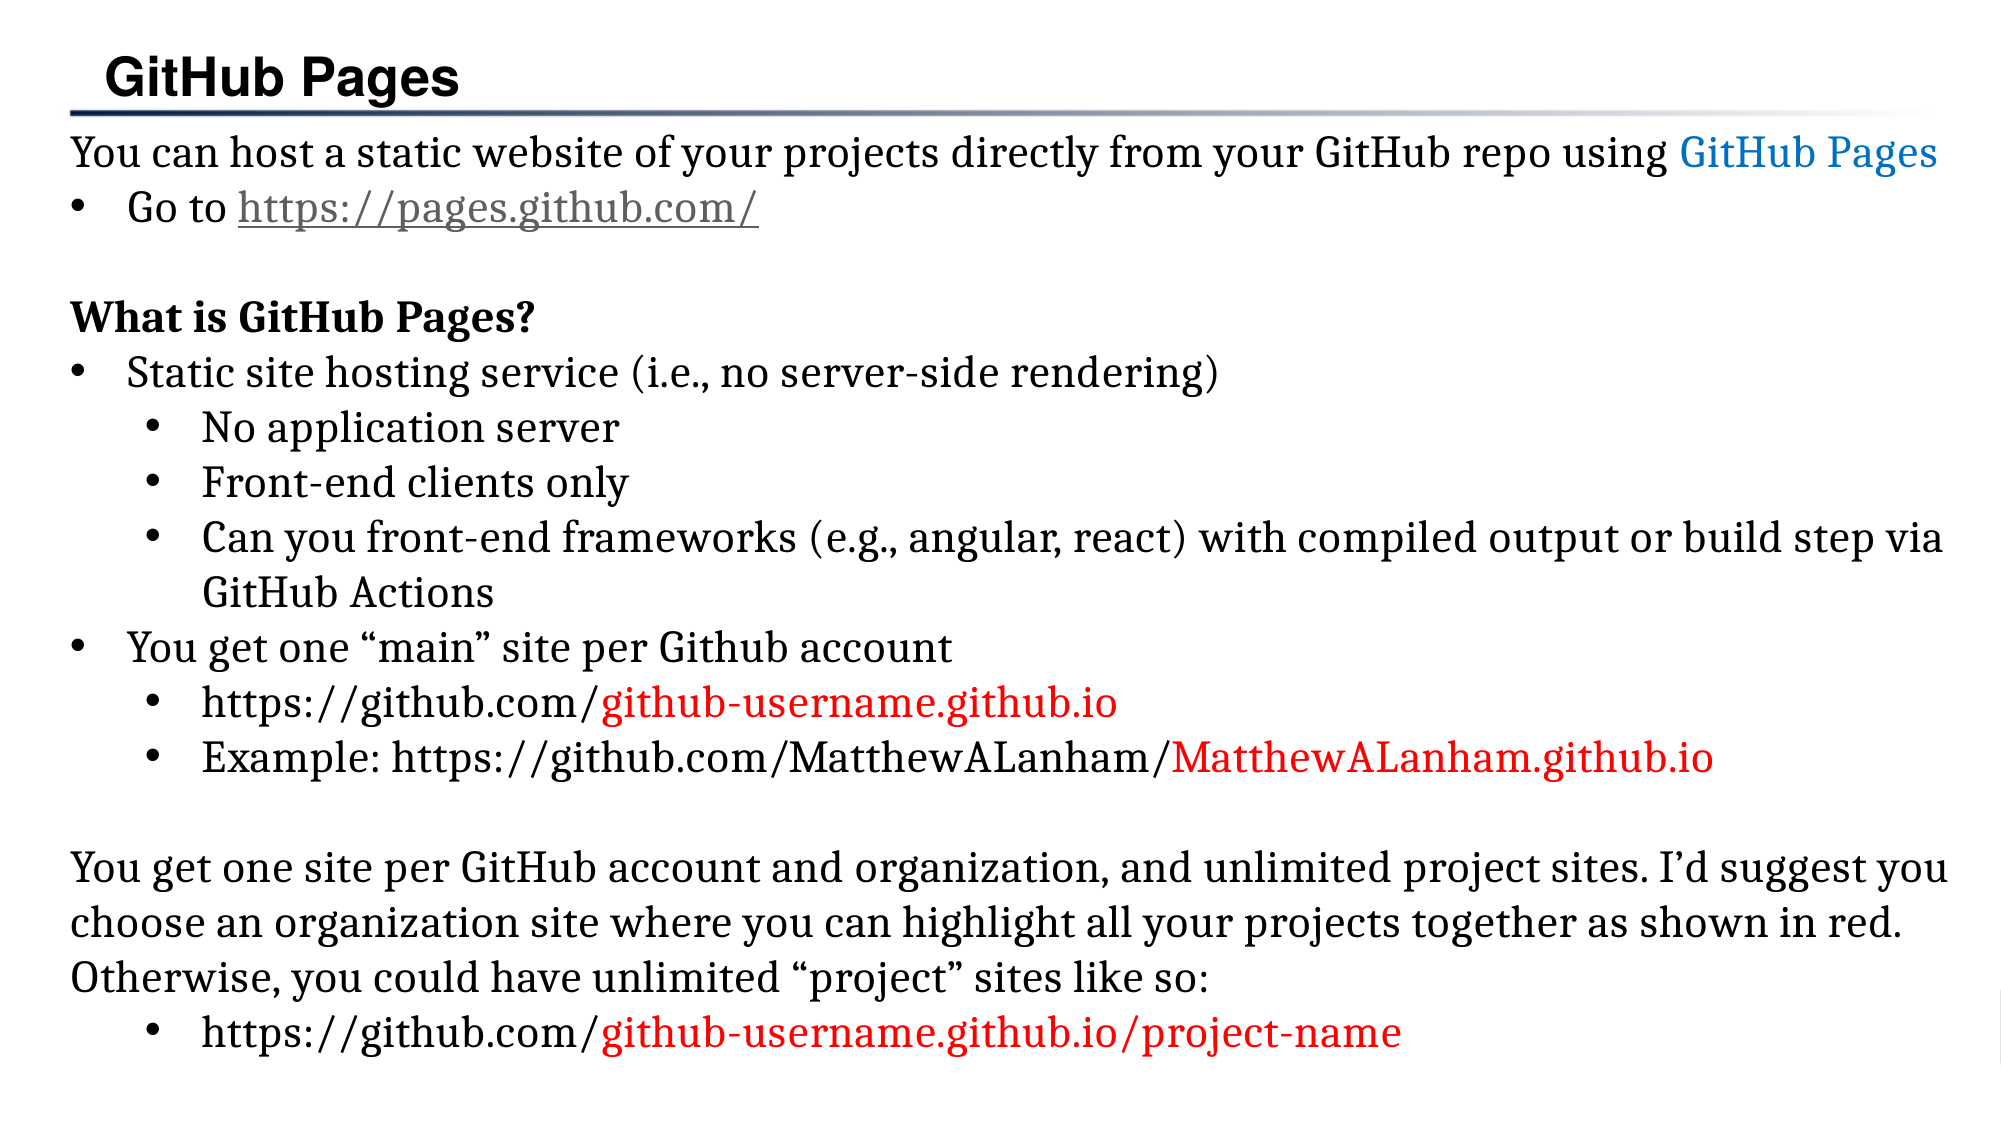

GitHub Pages
You can host a static website of your projects directly from your GitHub repo using GitHub Pages
Go to https://pages.github.com/

What is GitHub Pages?
Static site hosting service (i.e., no server-side rendering)
No application server
Front-end clients only
Can you front-end frameworks (e.g., angular, react) with compiled output or build step via GitHub Actions
You get one “main” site per Github account
https://github.com/github-username.github.io
Example: https://github.com/MatthewALanham/MatthewALanham.github.io

You get one site per GitHub account and organization, and unlimited project sites. I’d suggest you choose an organization site where you can highlight all your projects together as shown in red. Otherwise, you could have unlimited “project” sites like so:
https://github.com/github-username.github.io/project-name